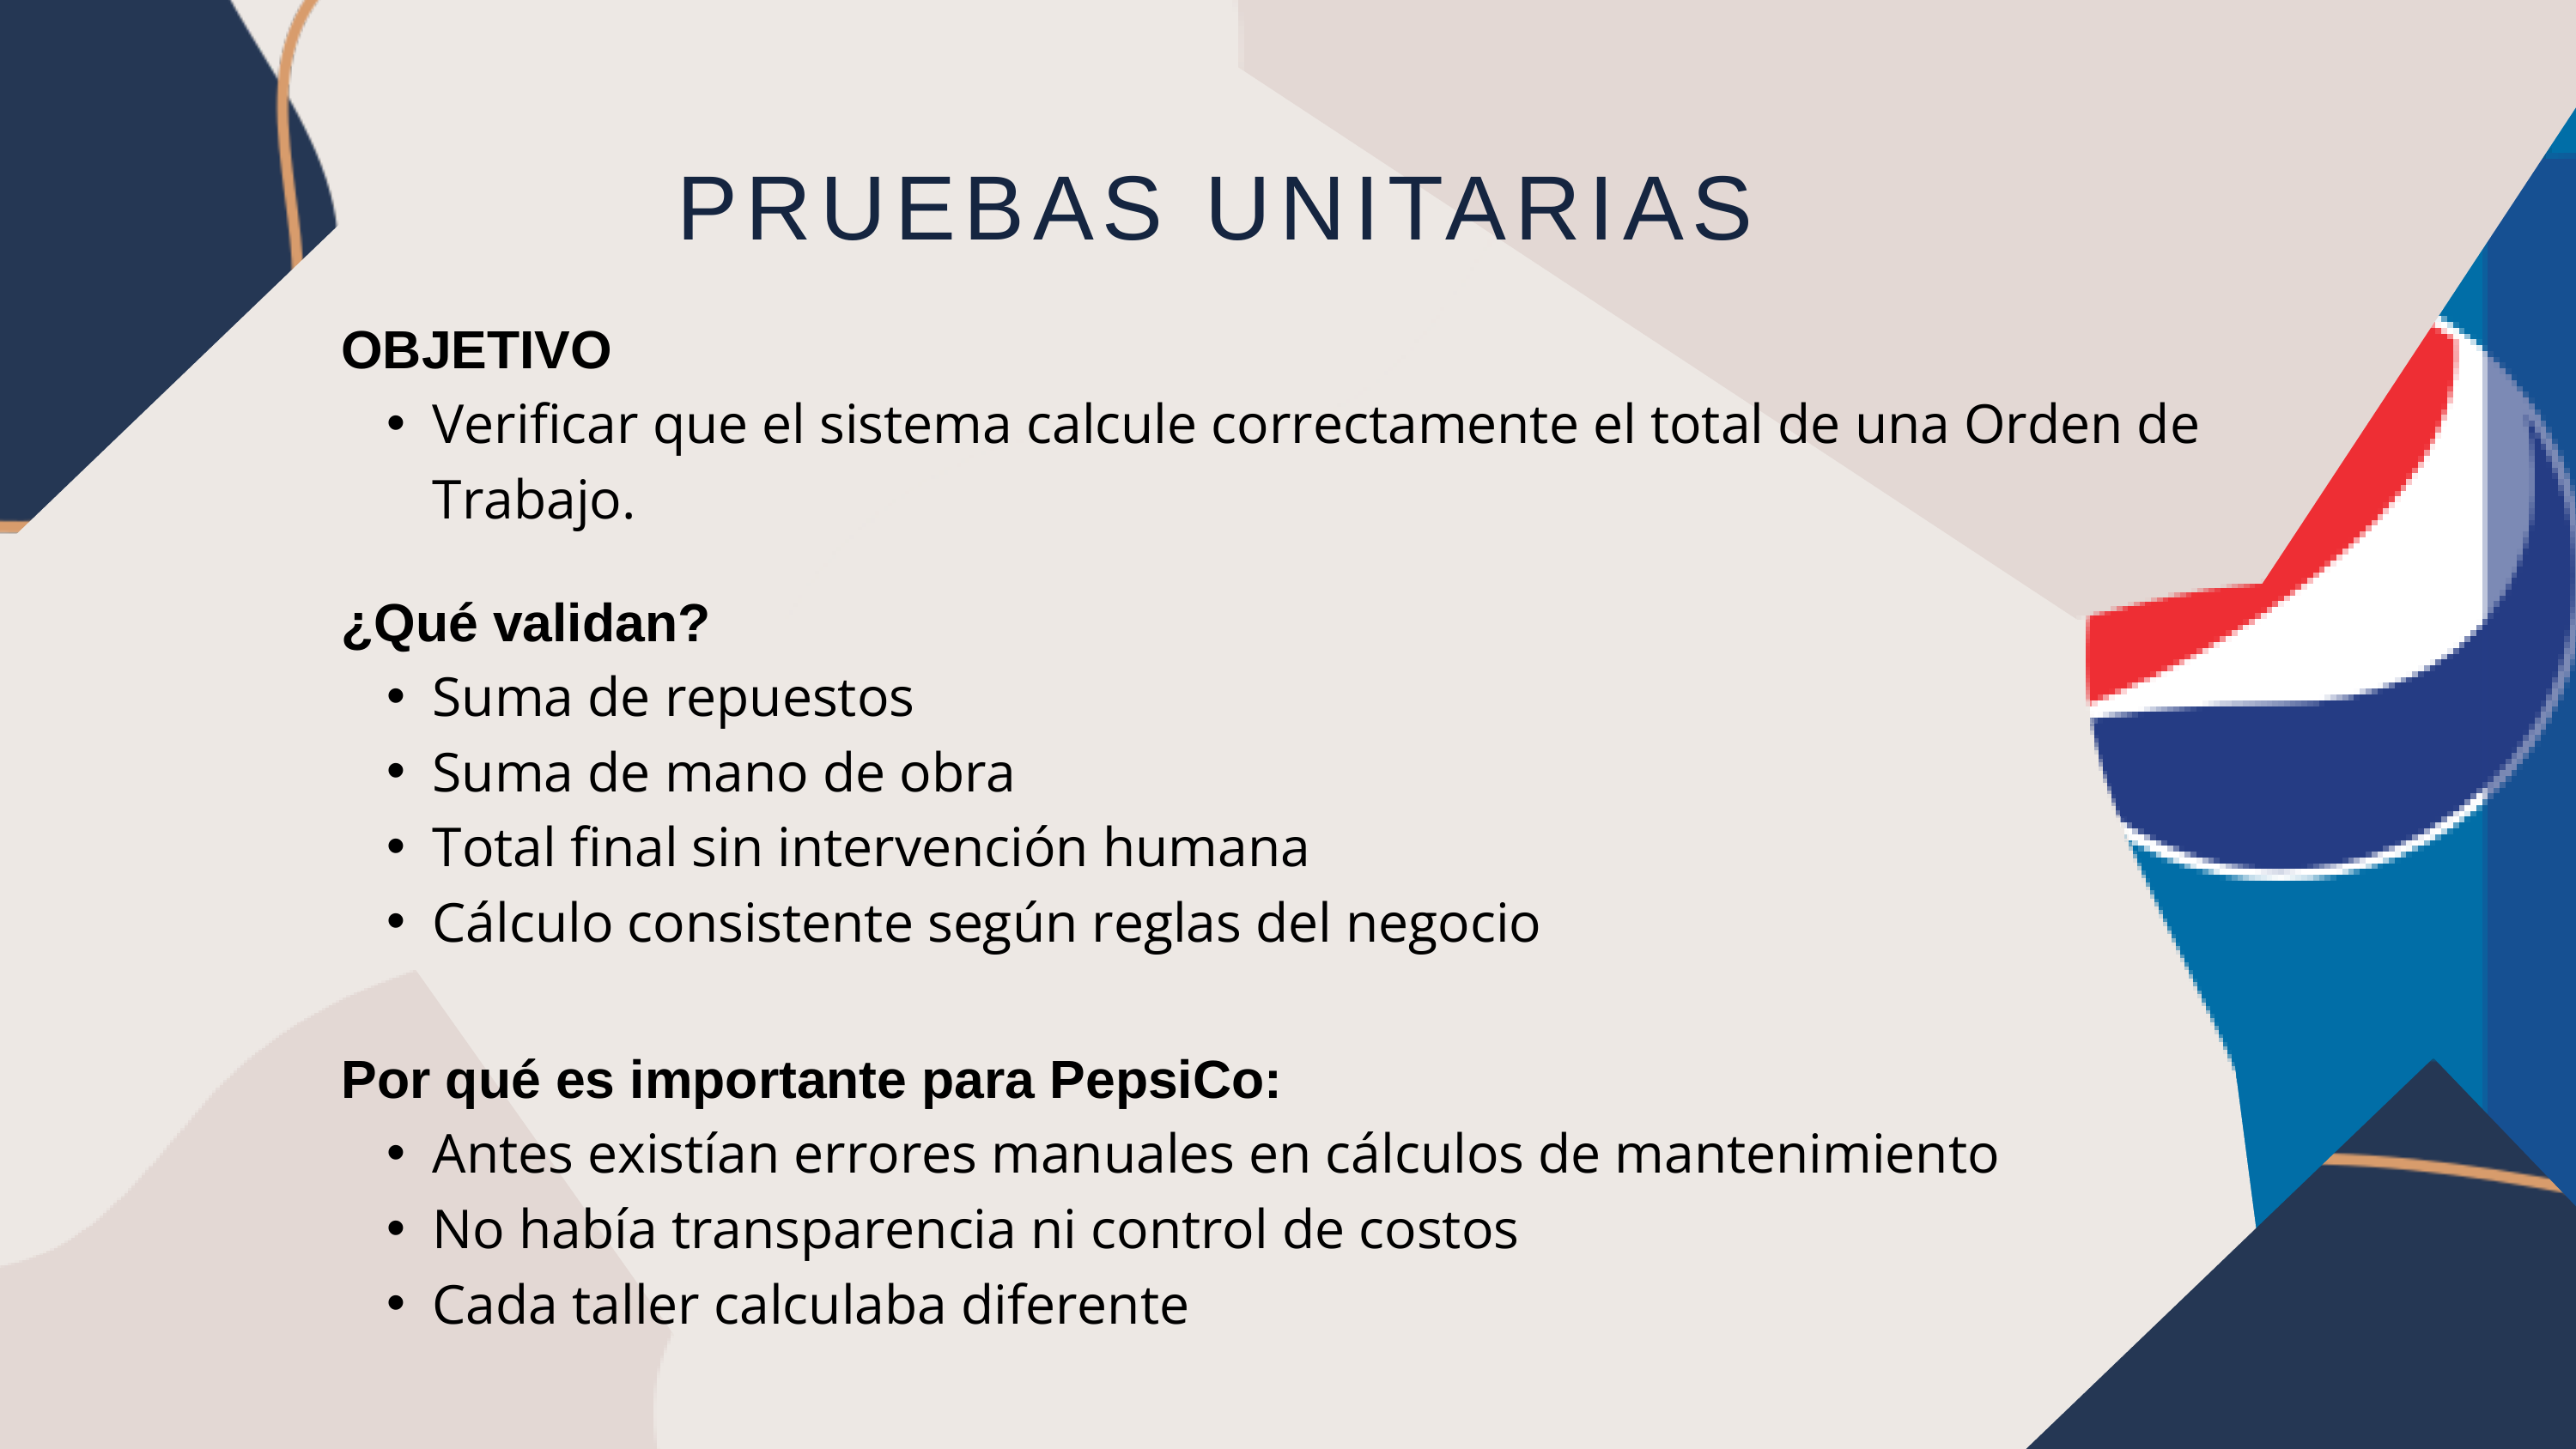

PRUEBAS UNITARIAS
OBJETIVO
Verificar que el sistema calcule correctamente el total de una Orden de Trabajo.
¿Qué validan?
Suma de repuestos
Suma de mano de obra
Total final sin intervención humana
Cálculo consistente según reglas del negocio

Por qué es importante para PepsiCo:
Antes existían errores manuales en cálculos de mantenimiento
No había transparencia ni control de costos
Cada taller calculaba diferente